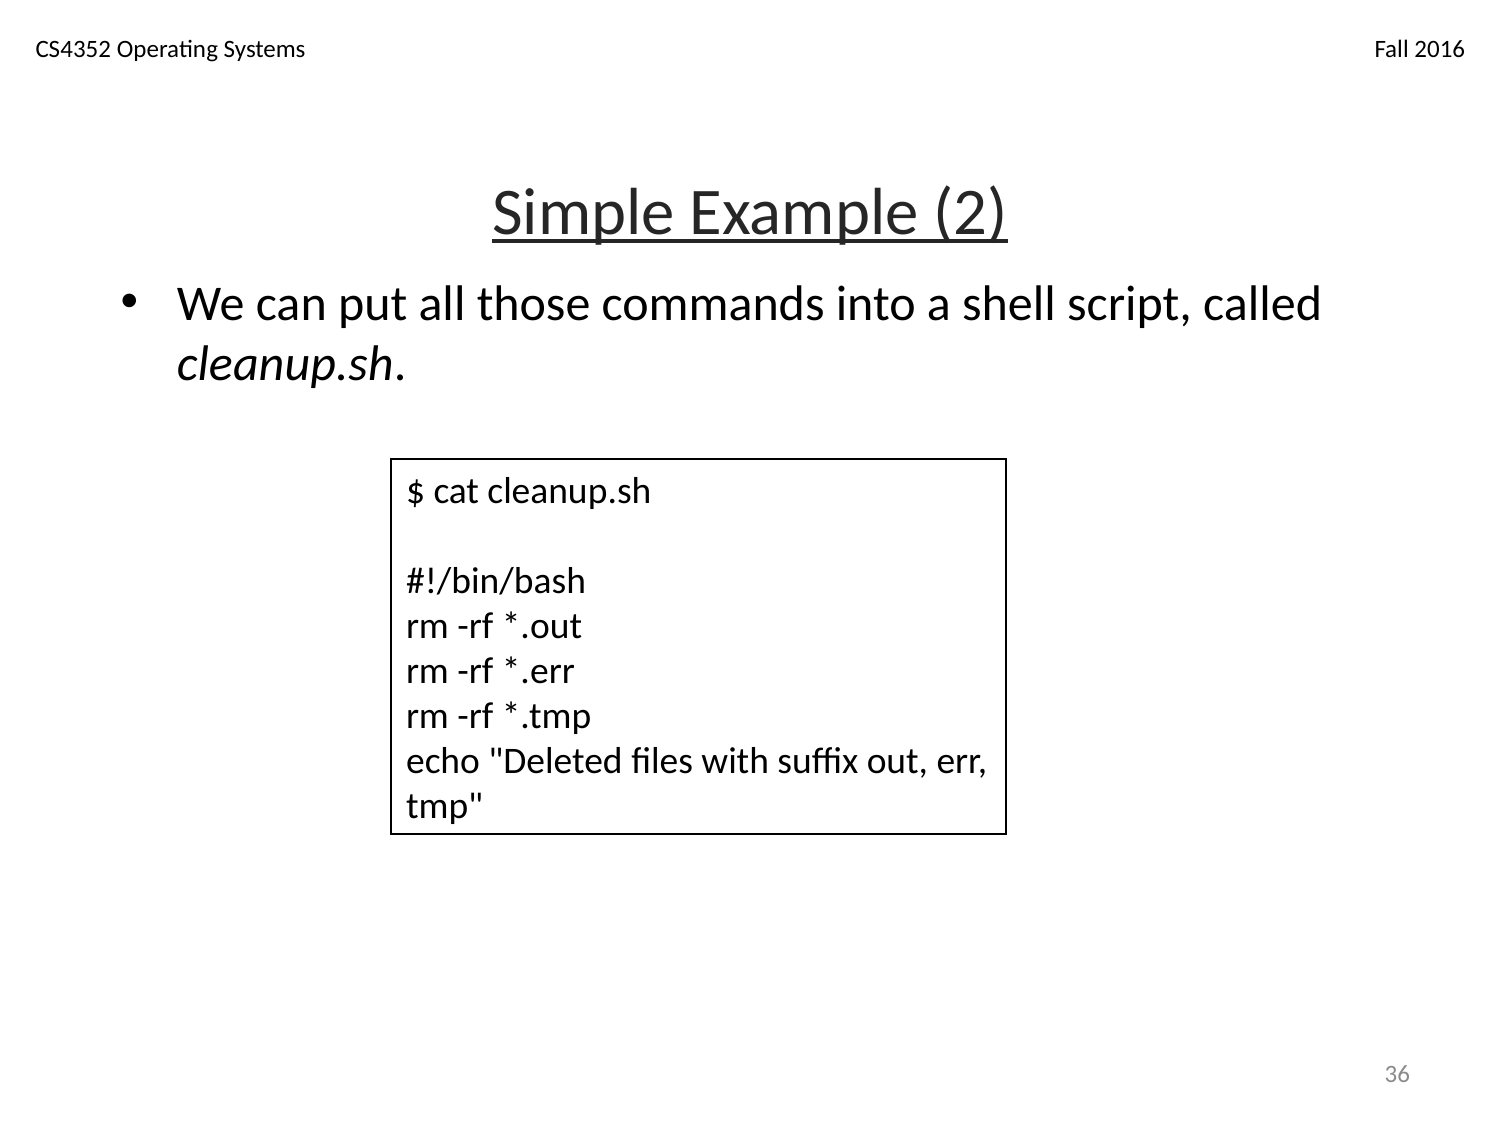

# Simple Example (2)
We can put all those commands into a shell script, called cleanup.sh.
$ cat cleanup.sh

#!/bin/bash
rm -rf *.out
rm -rf *.err
rm -rf *.tmp
echo "Deleted files with suffix out, err, tmp"
36